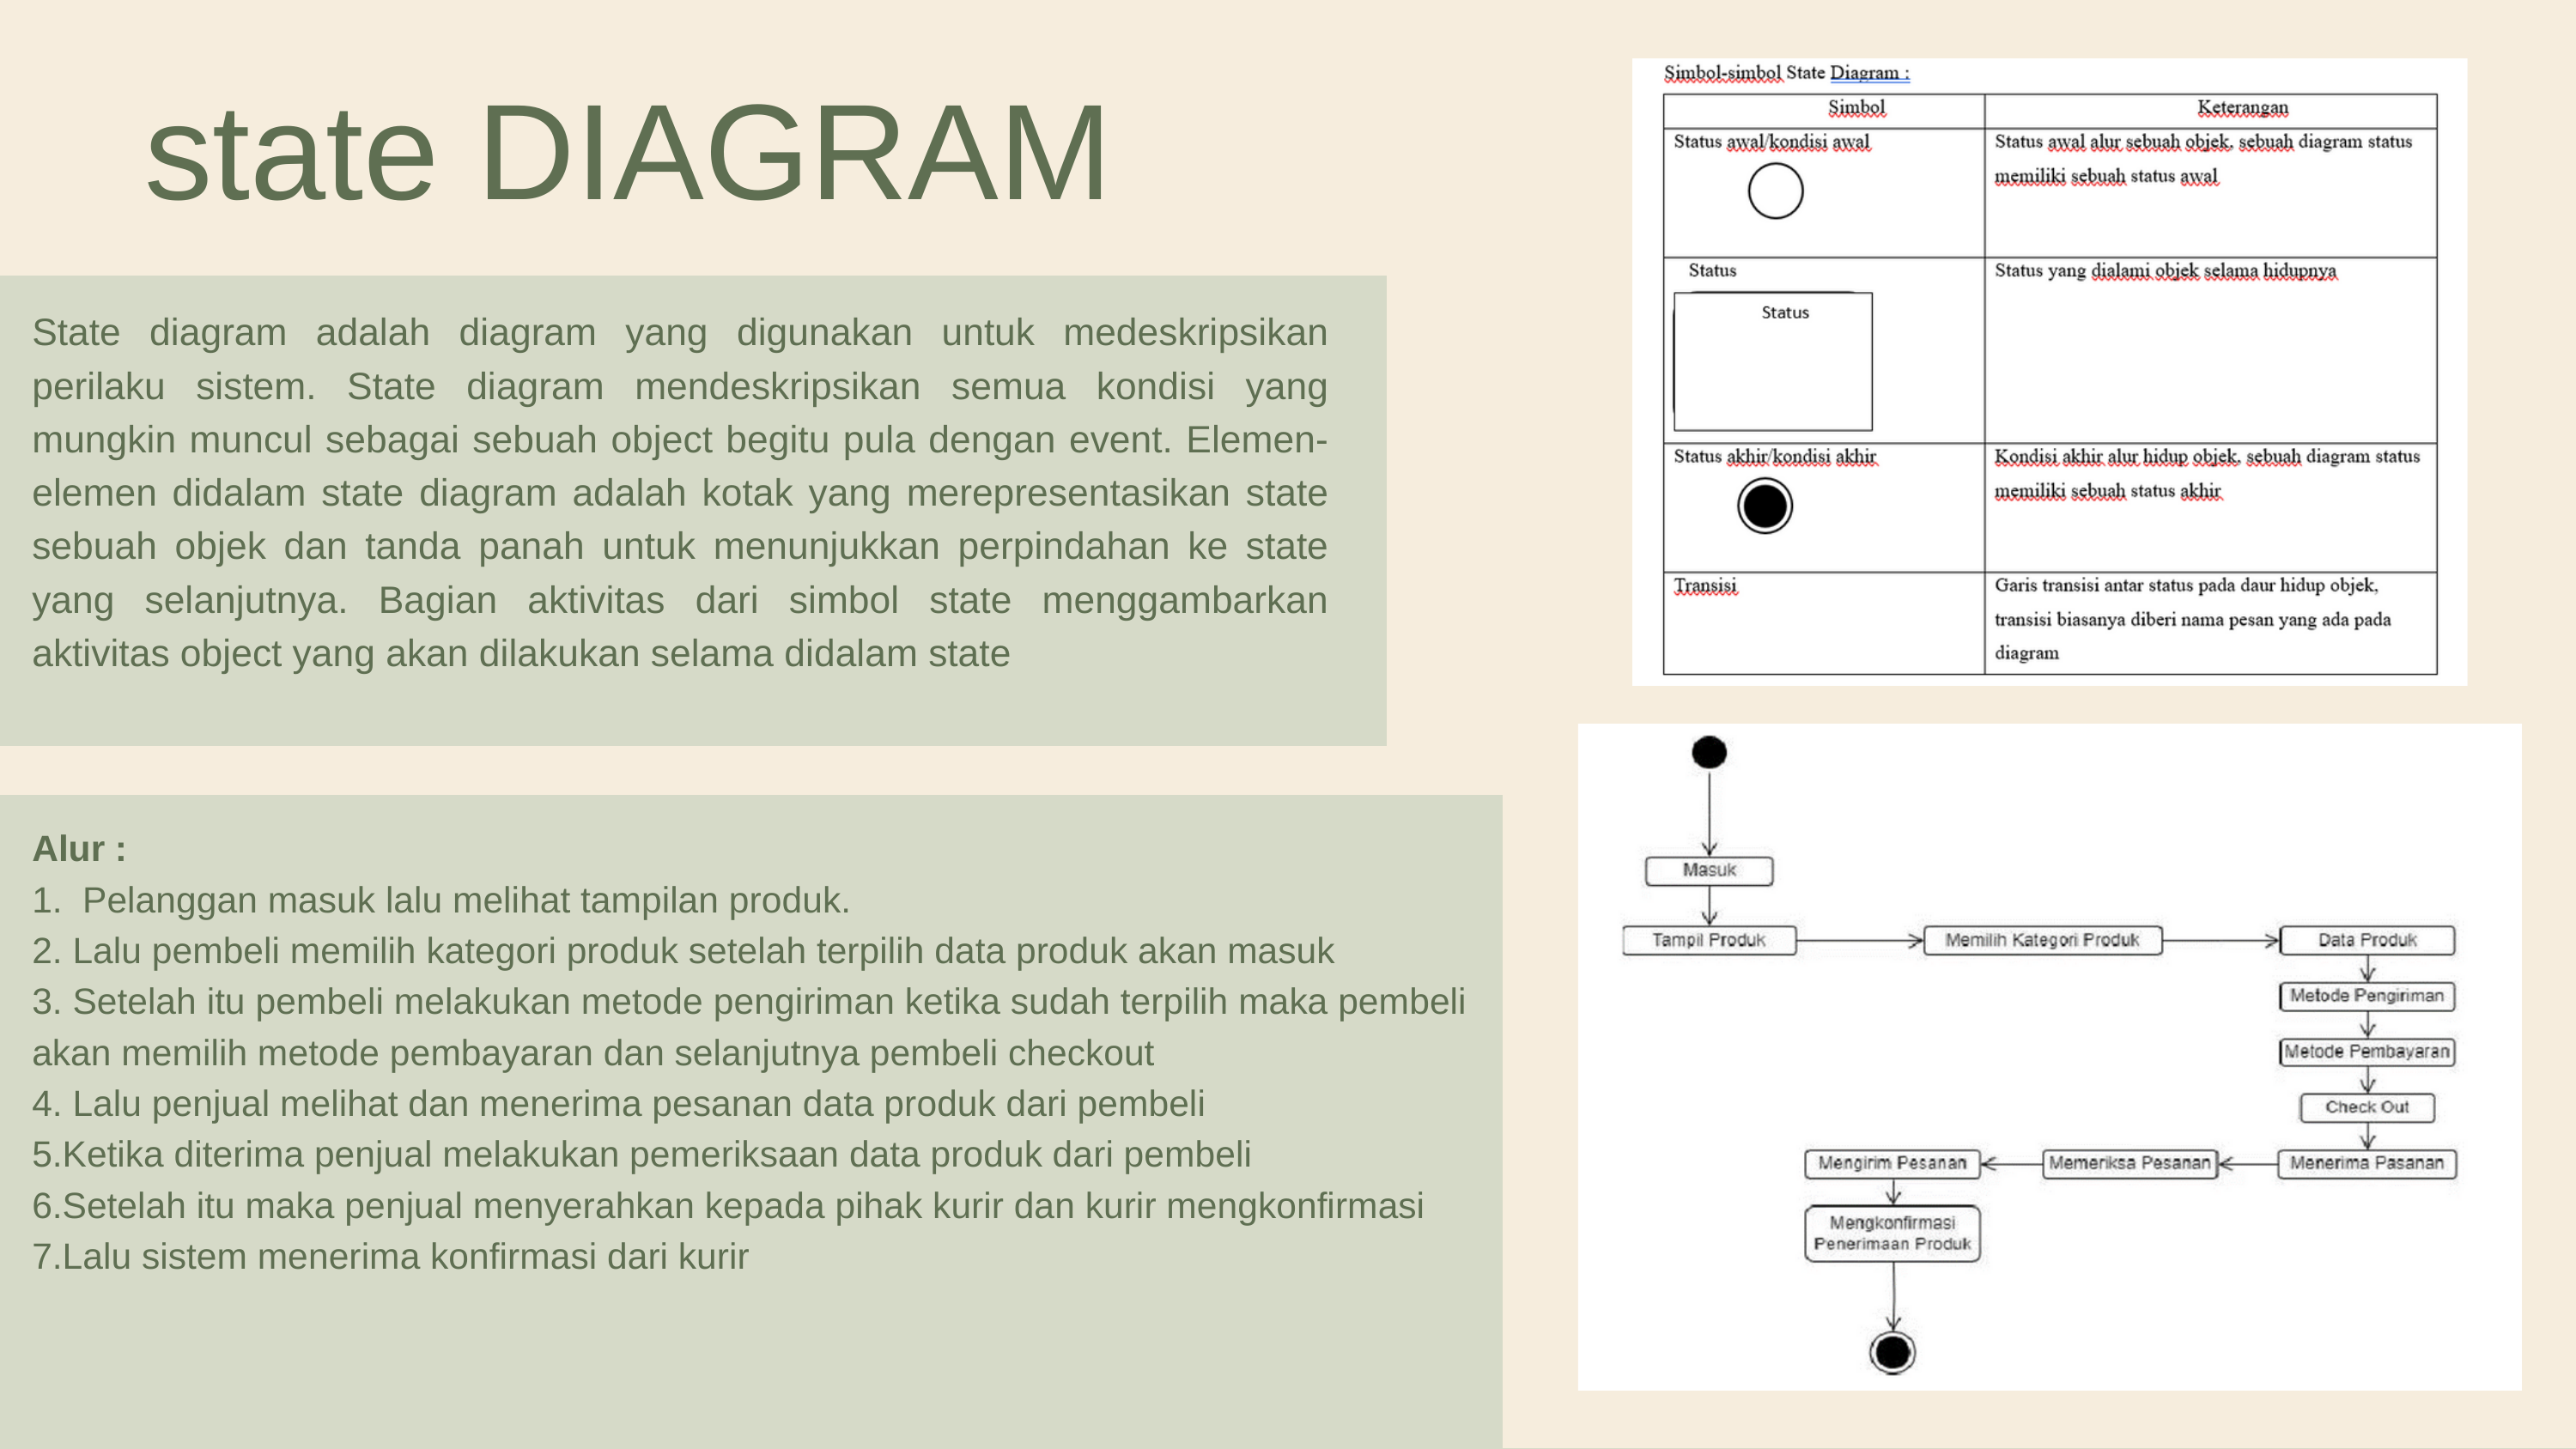

state DIAGRAM

State diagram adalah diagram yang digunakan untuk medeskripsikan perilaku sistem. State diagram mendeskripsikan semua kondisi yang mungkin muncul sebagai sebuah object begitu pula dengan event. Elemen-elemen didalam state diagram adalah kotak yang merepresentasikan state sebuah objek dan tanda panah untuk menunjukkan perpindahan ke state yang selanjutnya. Bagian aktivitas dari simbol state menggambarkan aktivitas object yang akan dilakukan selama didalam state

Alur :
1.  Pelanggan masuk lalu melihat tampilan produk.
2. Lalu pembeli memilih kategori produk setelah terpilih data produk akan masuk
3. Setelah itu pembeli melakukan metode pengiriman ketika sudah terpilih maka pembeli akan memilih metode pembayaran dan selanjutnya pembeli checkout
4. Lalu penjual melihat dan menerima pesanan data produk dari pembeli
5.Ketika diterima penjual melakukan pemeriksaan data produk dari pembeli
6.Setelah itu maka penjual menyerahkan kepada pihak kurir dan kurir mengkonfirmasi
7.Lalu sistem menerima konfirmasi dari kurir